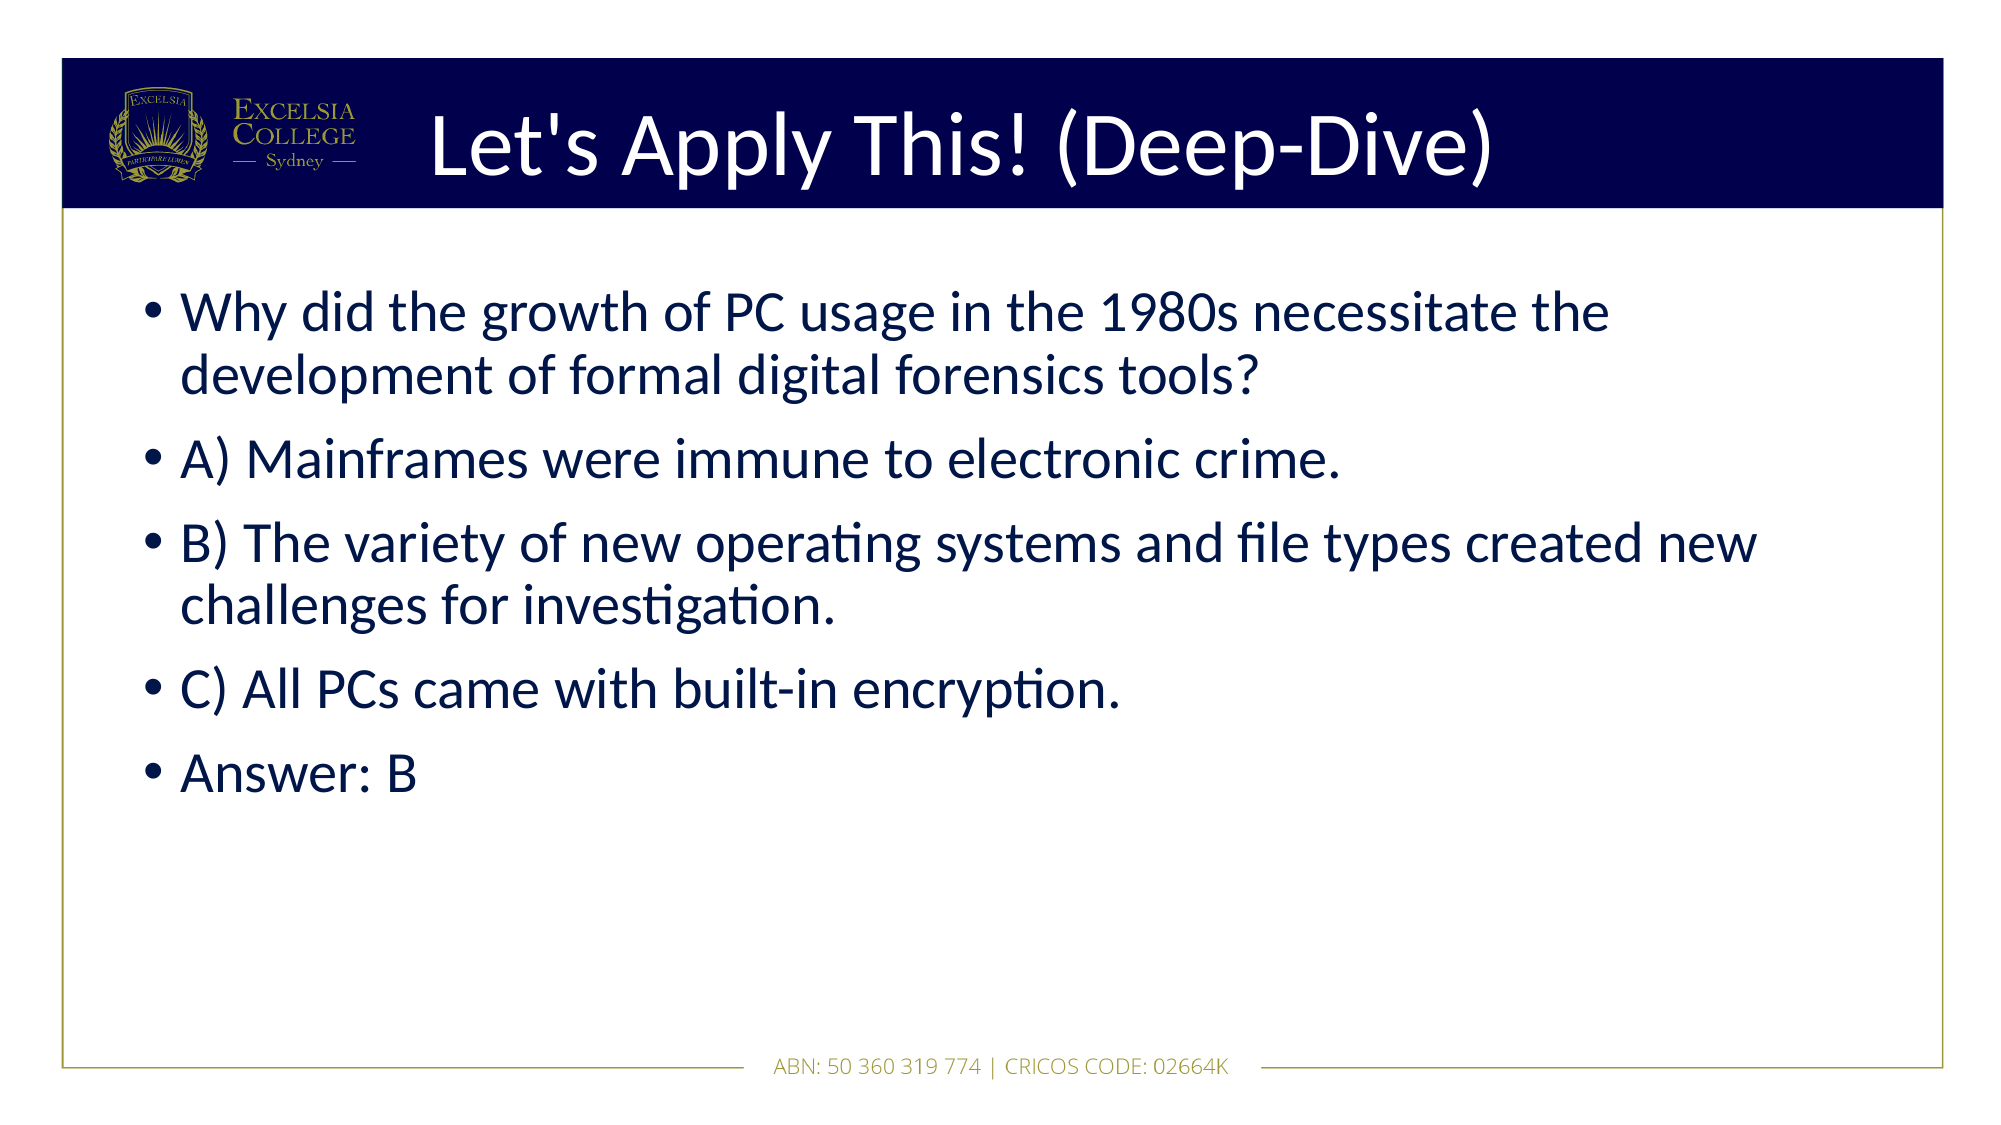

# Let's Apply This! (Deep-Dive)
Why did the growth of PC usage in the 1980s necessitate the development of formal digital forensics tools?
A) Mainframes were immune to electronic crime.
B) The variety of new operating systems and file types created new challenges for investigation.
C) All PCs came with built-in encryption.
Answer: B